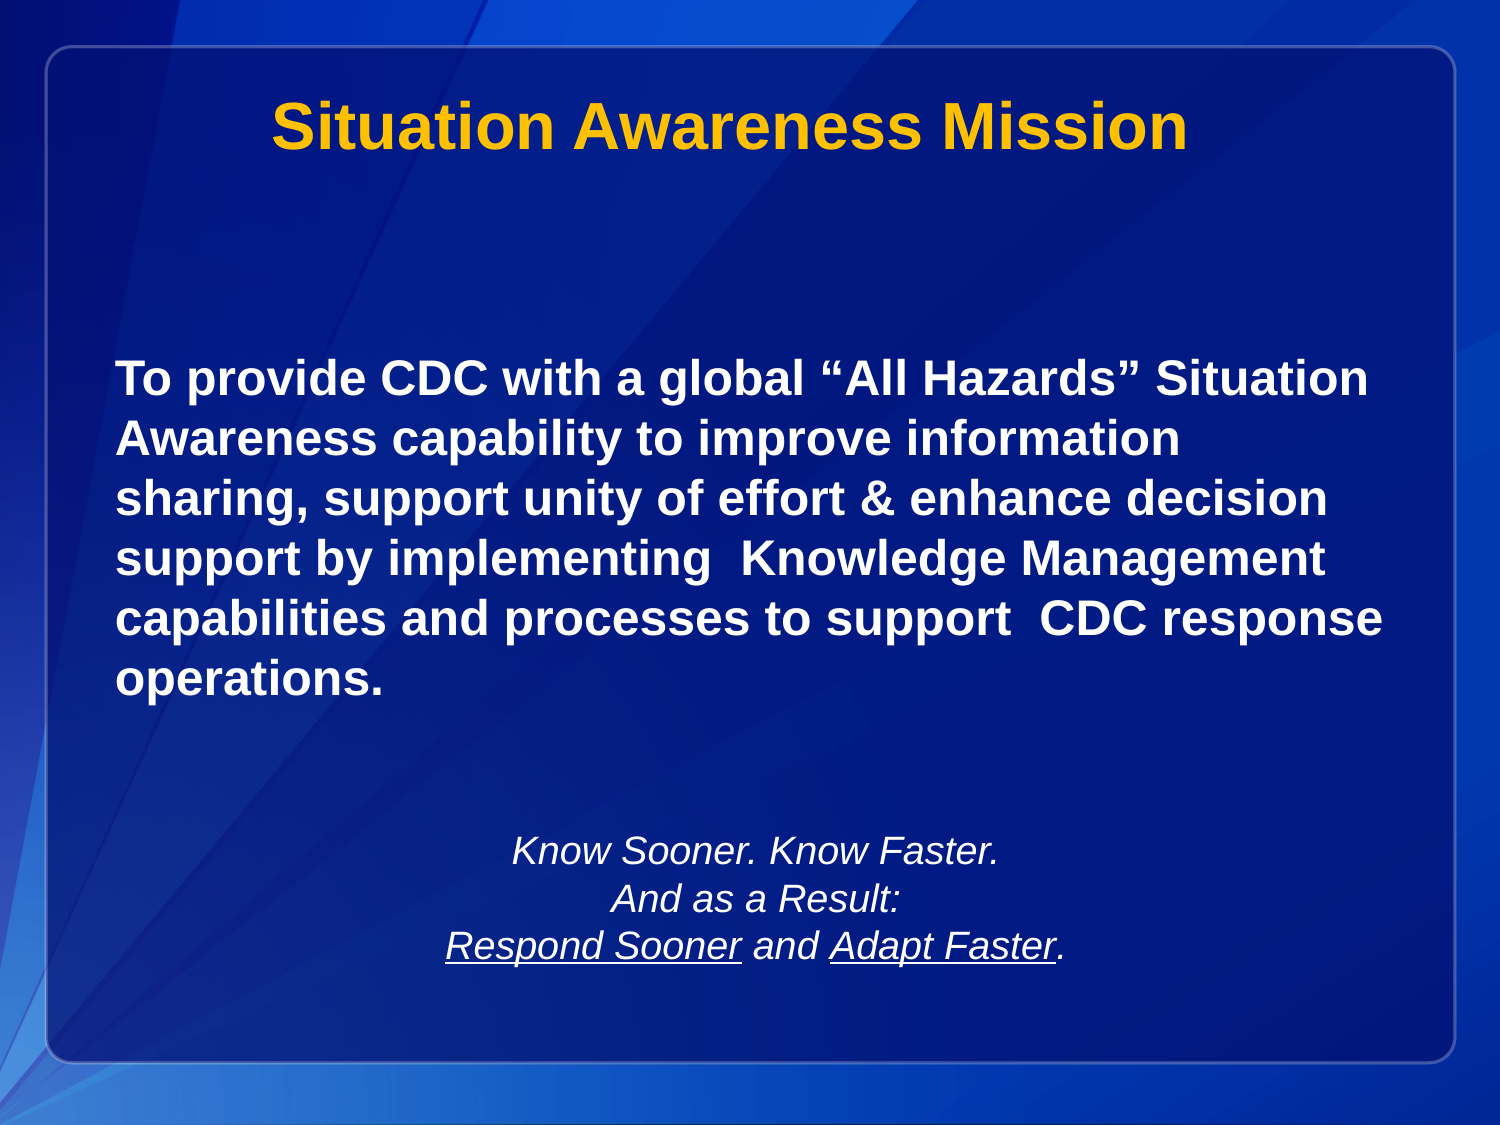

# Situation Awareness Mission
To provide CDC with a global “All Hazards” Situation Awareness capability to improve information sharing, support unity of effort & enhance decision support by implementing  Knowledge Management capabilities and processes to support  CDC response operations.

Know Sooner. Know Faster.
And as a Result:
Respond Sooner and Adapt Faster.